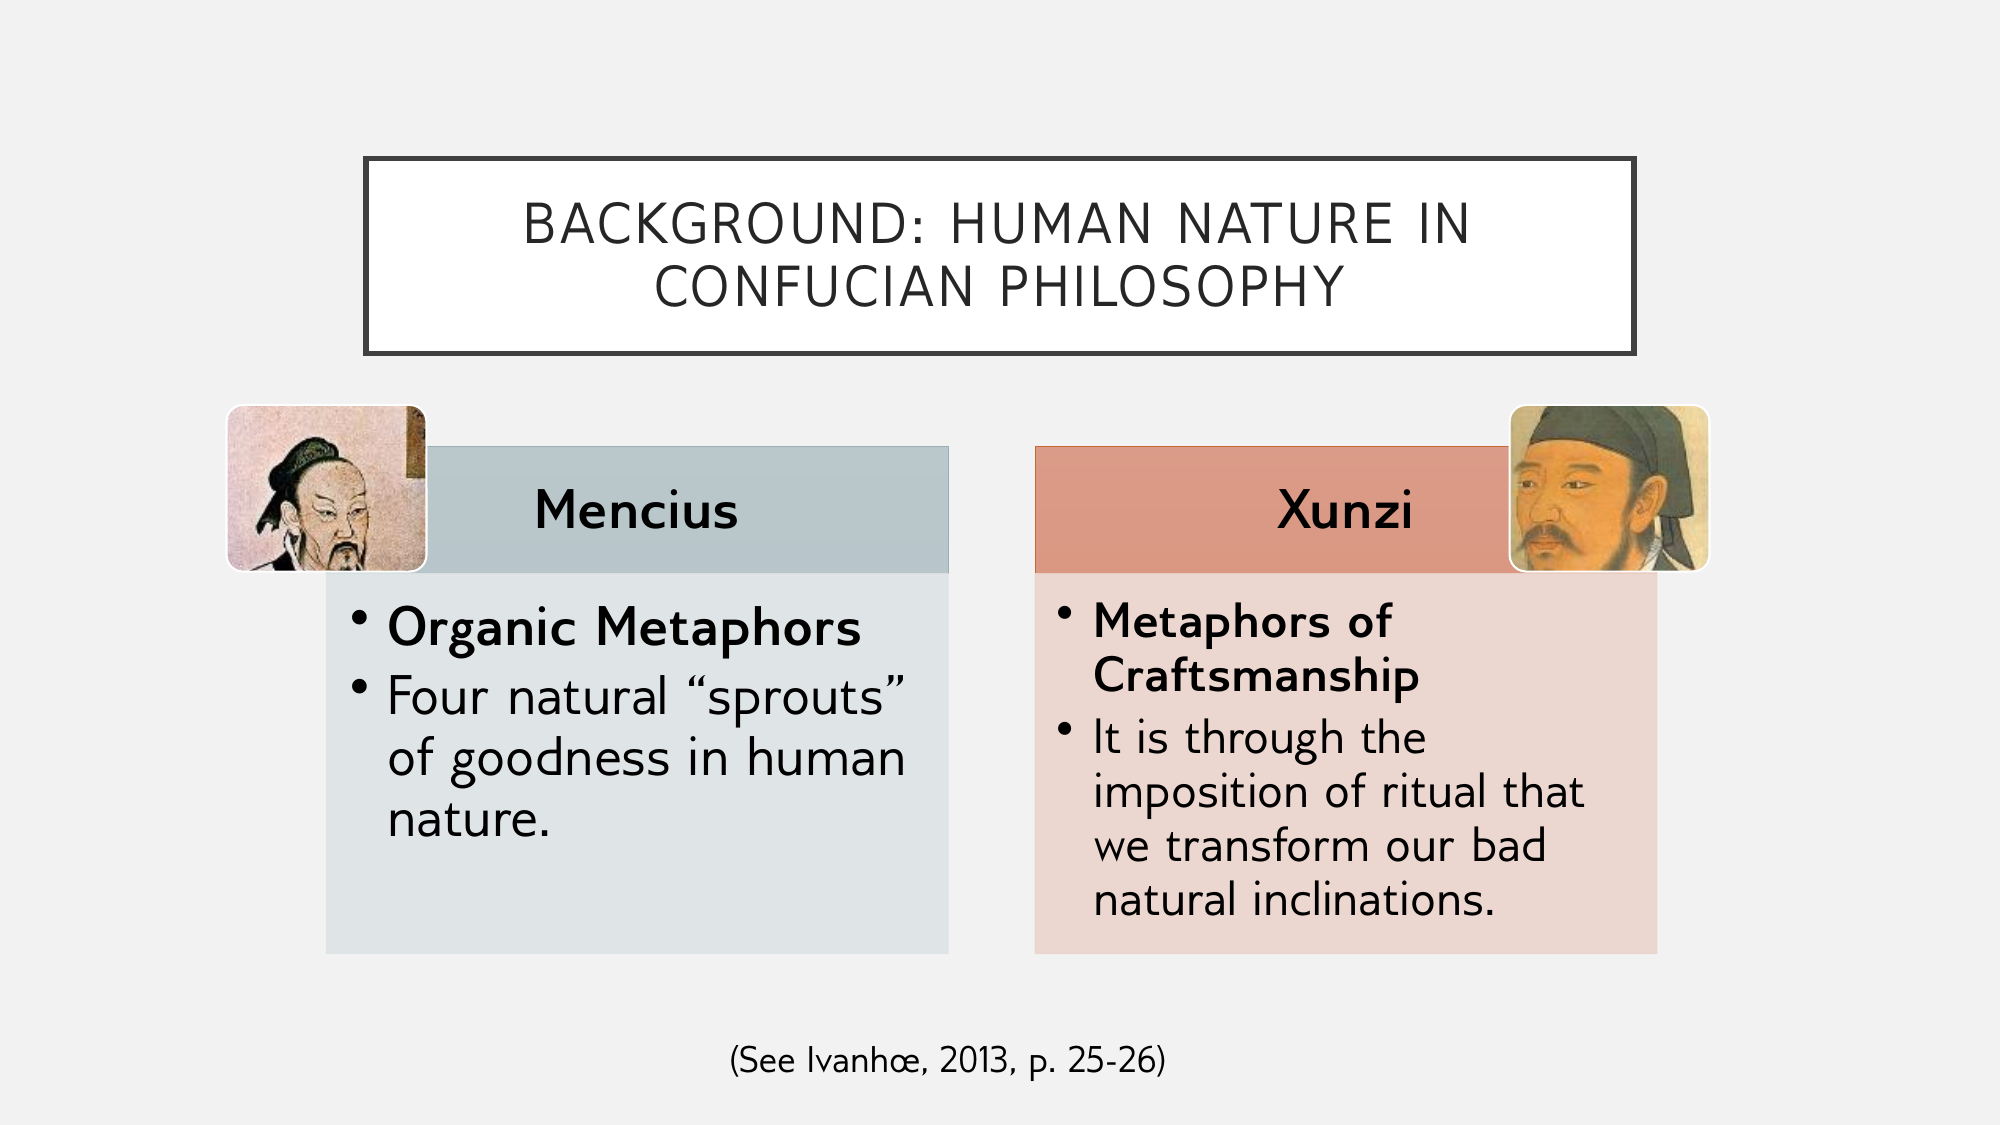

# Background: Human nature in Confucian philosophy

Mencius
Organic Metaphors
Four natural “sprouts” of goodness in human nature.
Xunzi
Metaphors of Craftsmanship
It is through the imposition of ritual that we transform our bad natural inclinations.
(See Ivanhoe, 2013, p. 25-26)